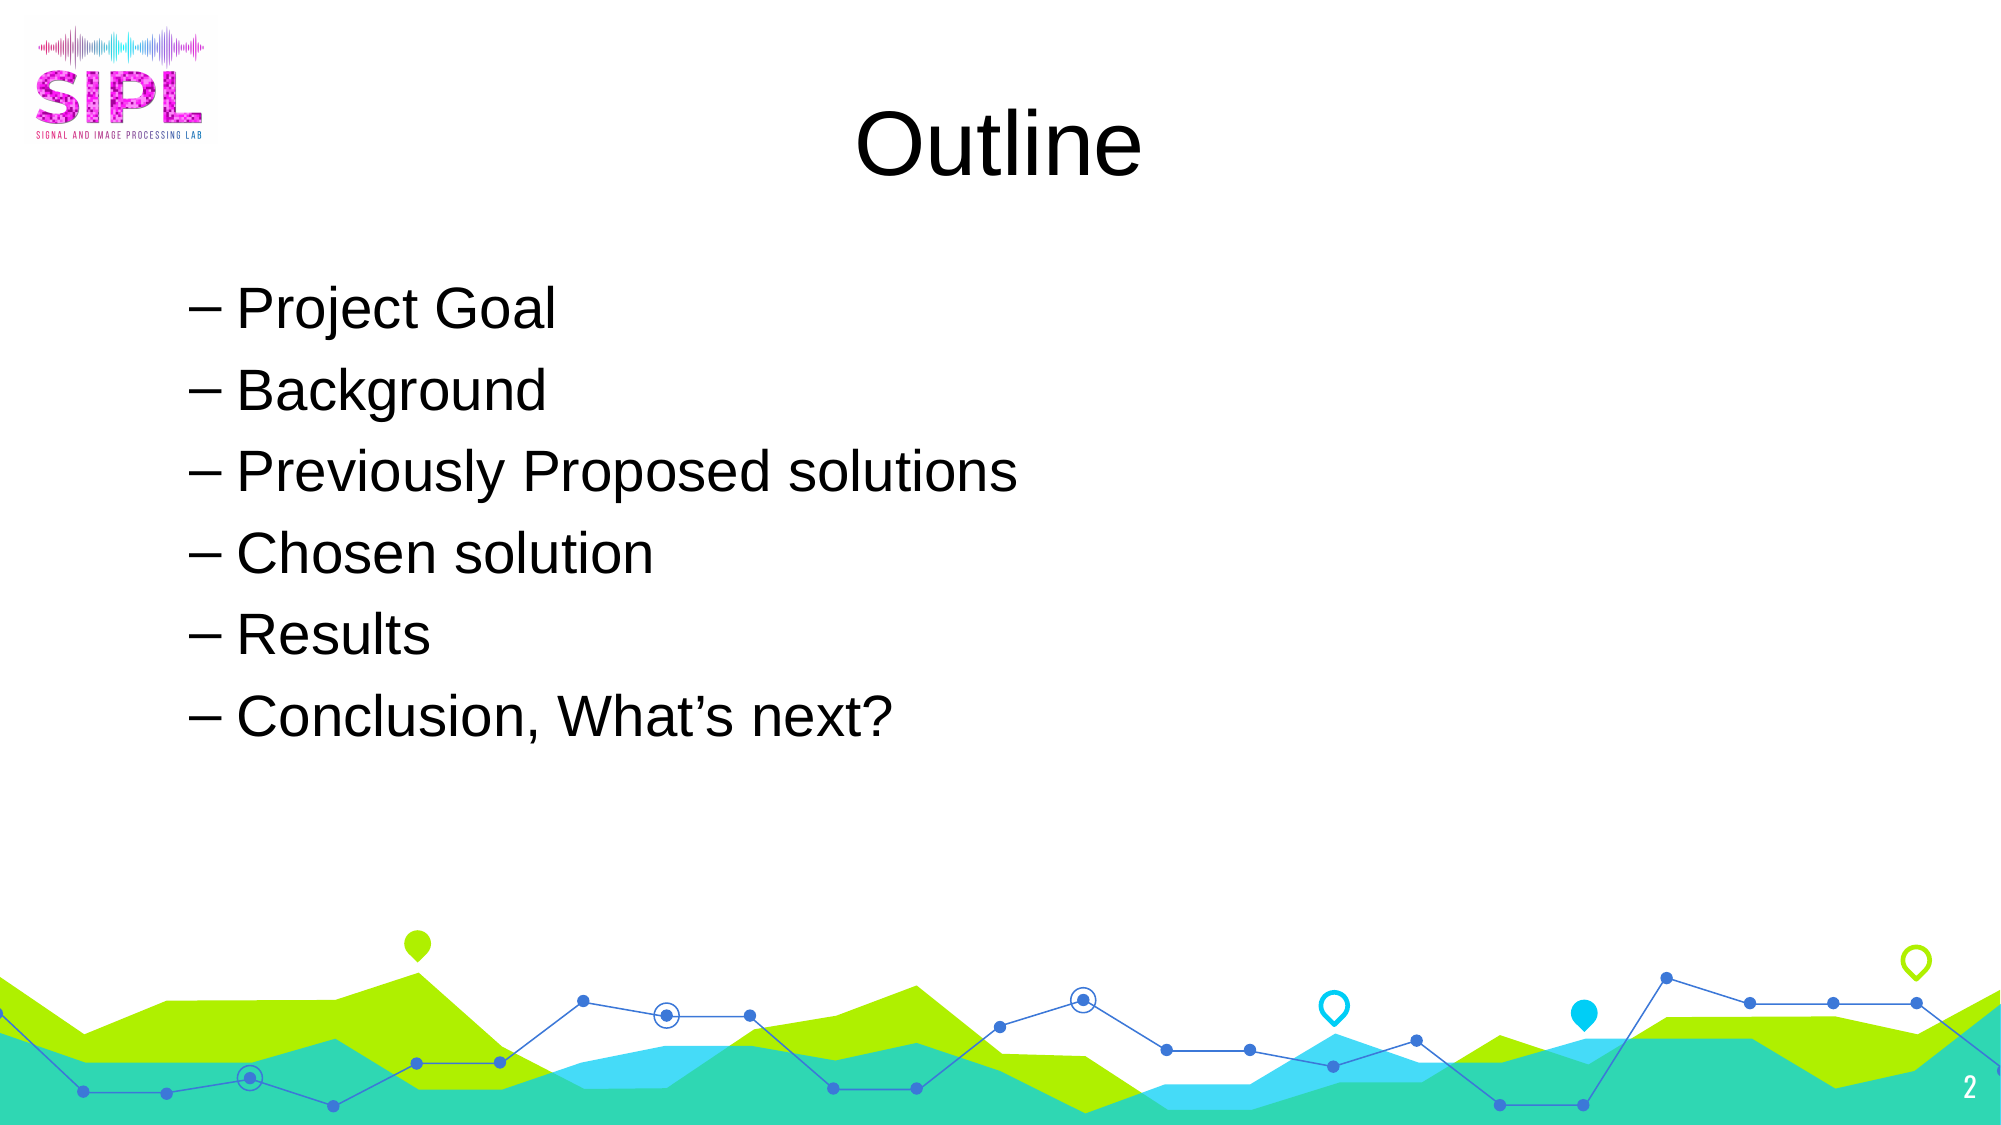

# Outline
Project Goal
Background
Previously Proposed solutions
Chosen solution
Results
Conclusion, What’s next?